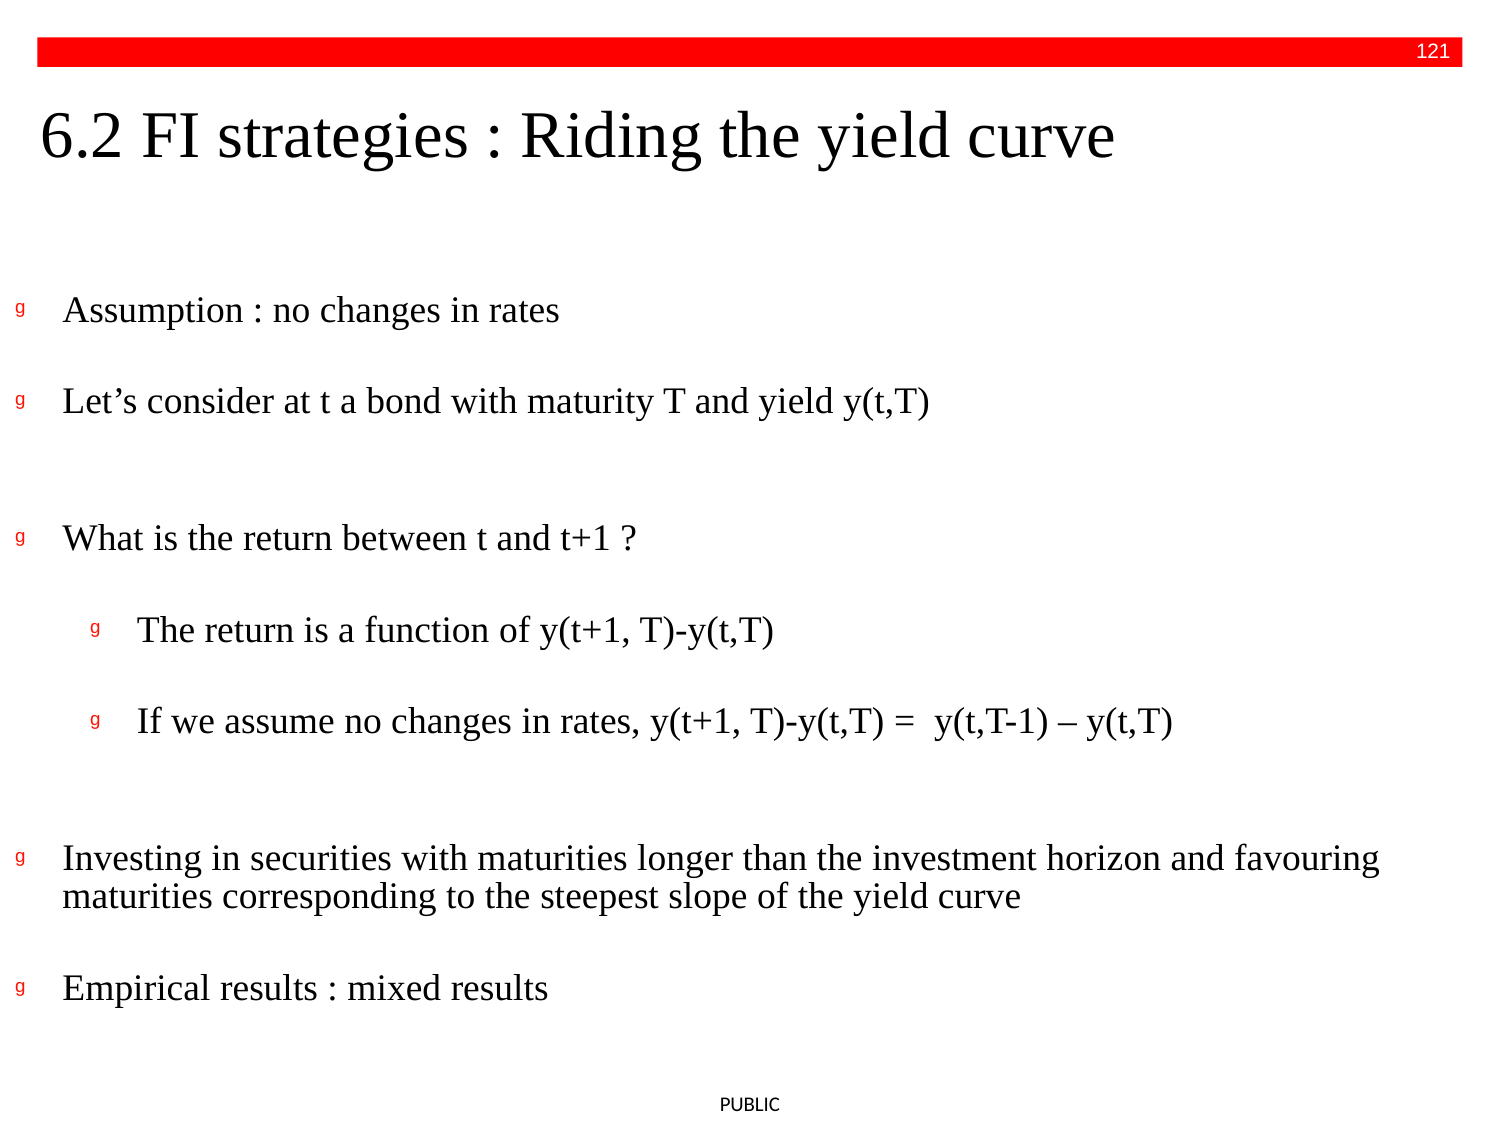

6.2 FI strategies : Riding the yield curve

Assumption : no changes in rates

Let’s consider at t a bond with maturity T and yield y(t,T)

What is the return between t and t+1 ?

The return is a function of y(t+1, T)-y(t,T)

If we assume no changes in rates, y(t+1, T)-y(t,T) =  y(t,T-1) – y(t,T)

Investing in securities with maturities longer than the investment horizon and favouring maturities corresponding to the steepest slope of the yield curve

Empirical results : mixed results